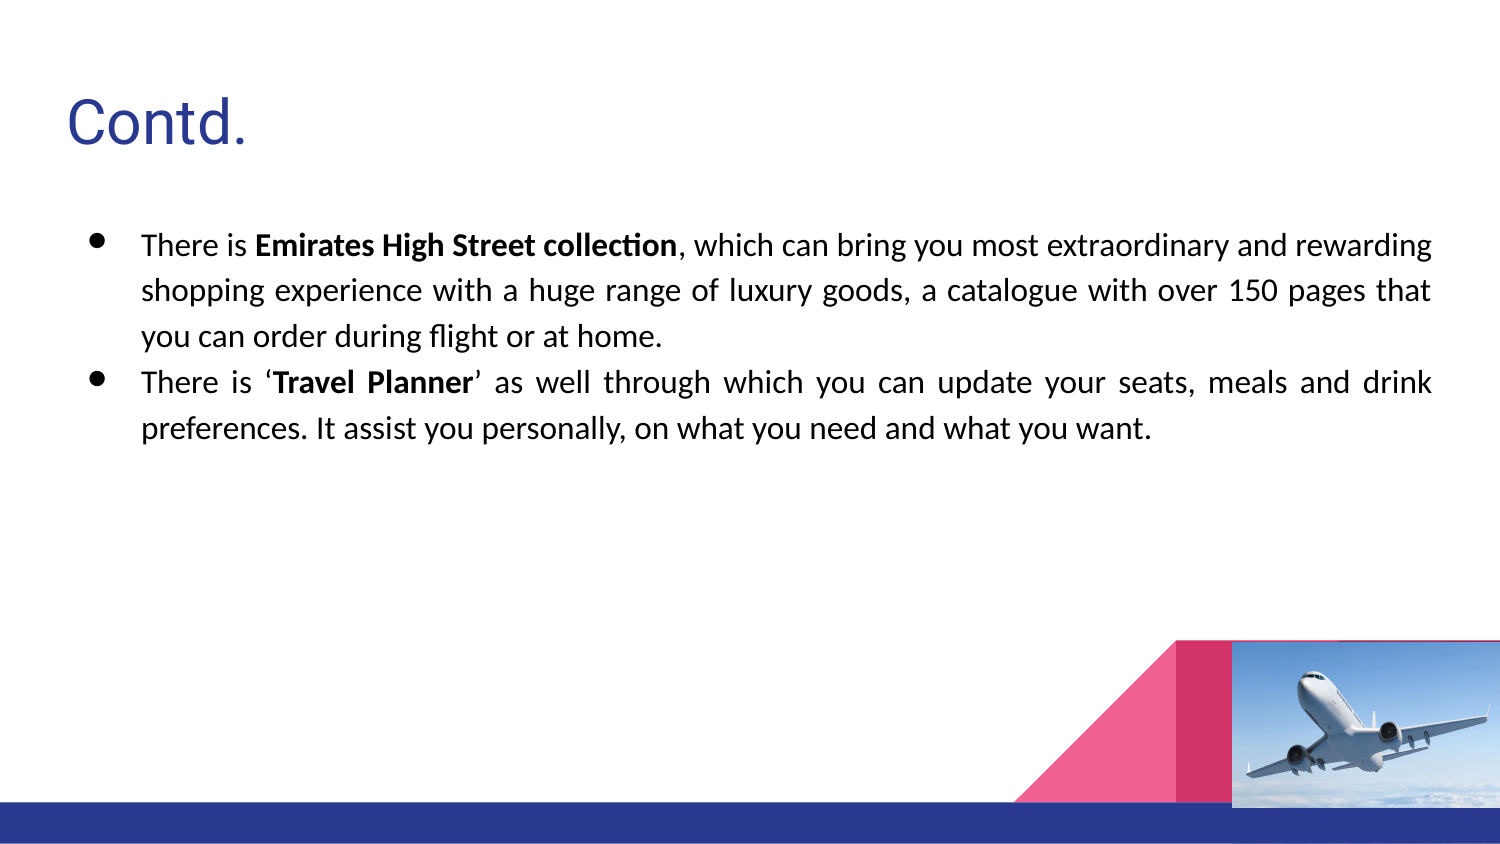

# Contd.
There is Emirates High Street collection, which can bring you most extraordinary and rewarding shopping experience with a huge range of luxury goods, a catalogue with over 150 pages that you can order during flight or at home.
There is ‘Travel Planner’ as well through which you can update your seats, meals and drink preferences. It assist you personally, on what you need and what you want.